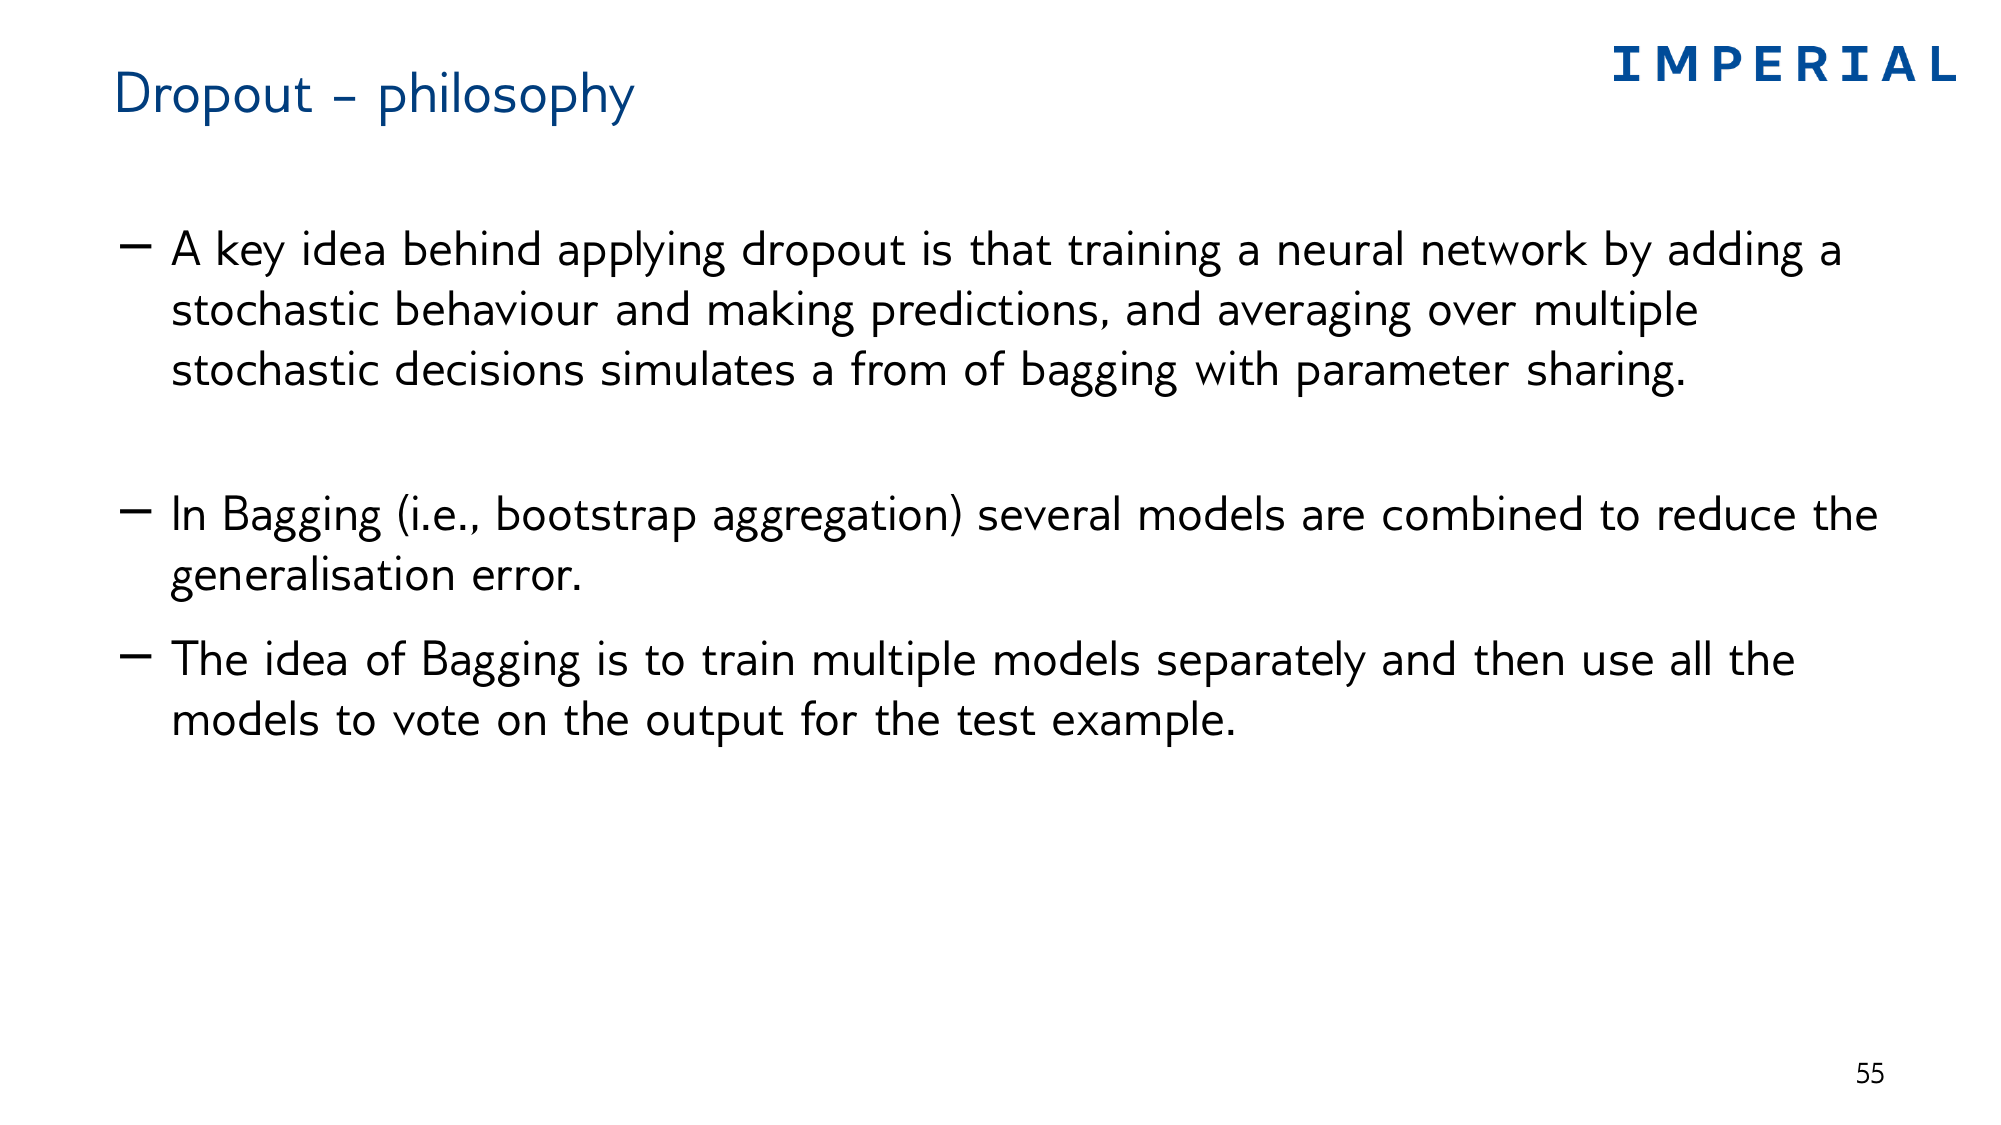

# Dropout – philosophy
A key idea behind applying dropout is that training a neural network by adding a stochastic behaviour and making predictions, and averaging over multiple stochastic decisions simulates a from of bagging with parameter sharing.
In Bagging (i.e., bootstrap aggregation) several models are combined to reduce the generalisation error.
The idea of Bagging is to train multiple models separately and then use all the models to vote on the output for the test example.
55